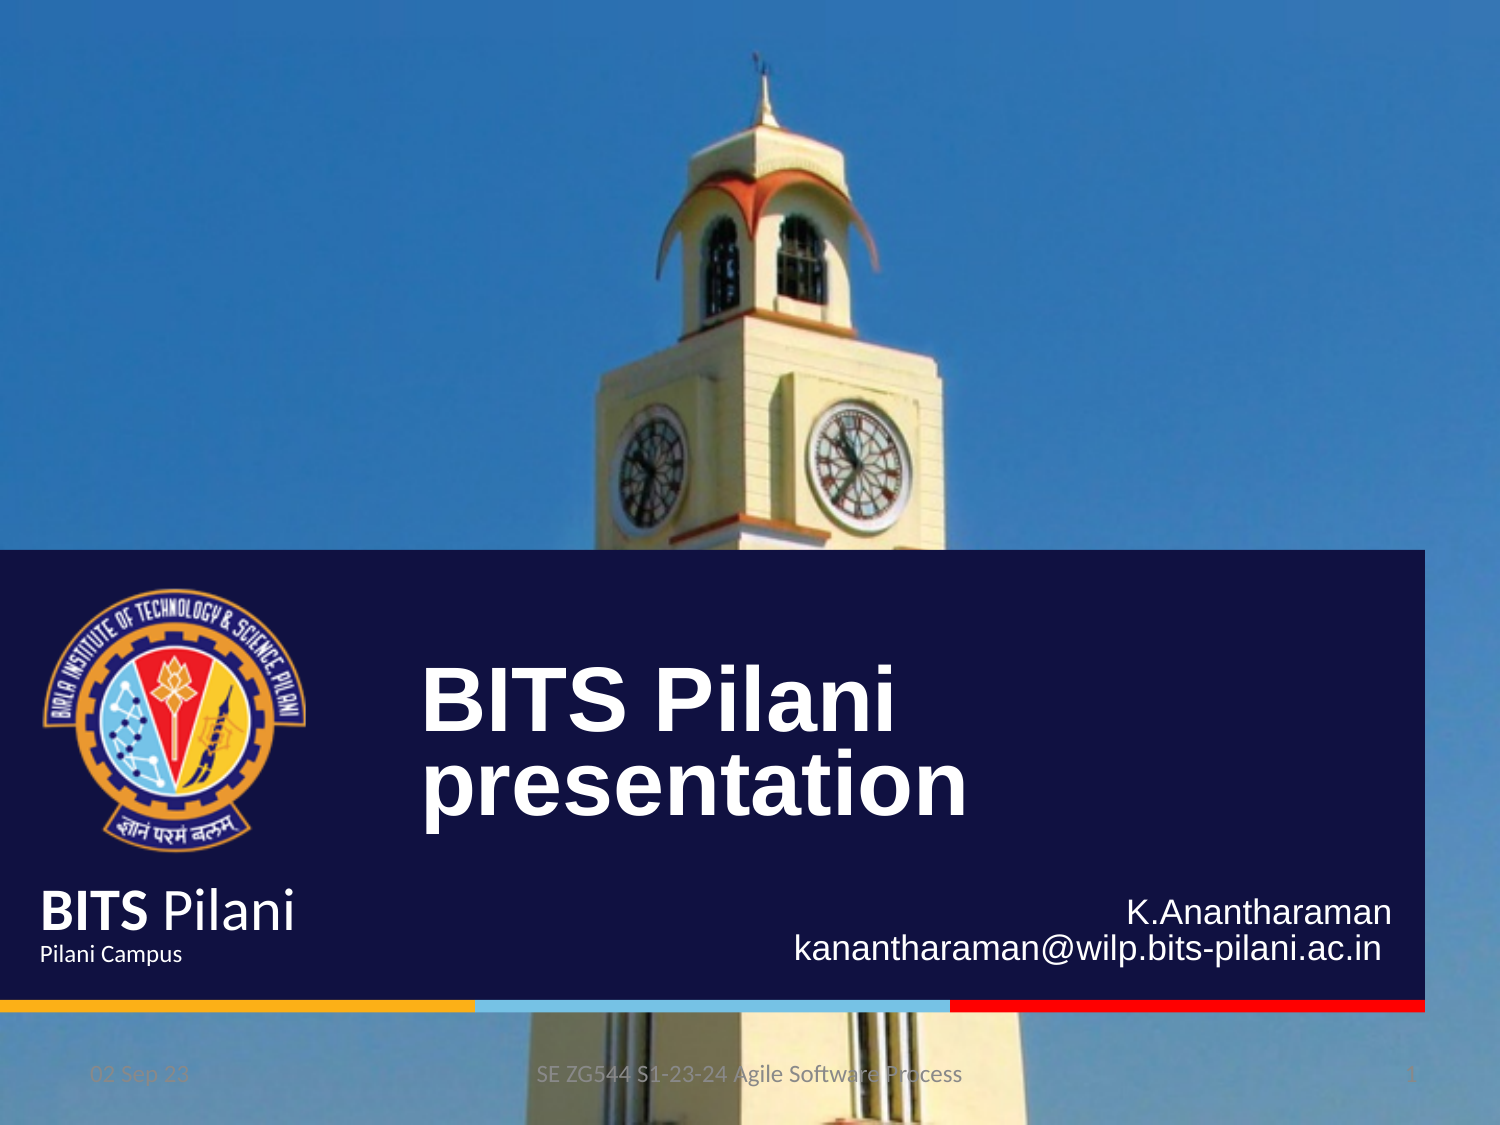

BITS Pilani presentation
K.Anantharaman
kanantharaman@wilp.bits-pilani.ac.in
1
02 Sep 23
SE ZG544 S1-23-24 Agile Software Process